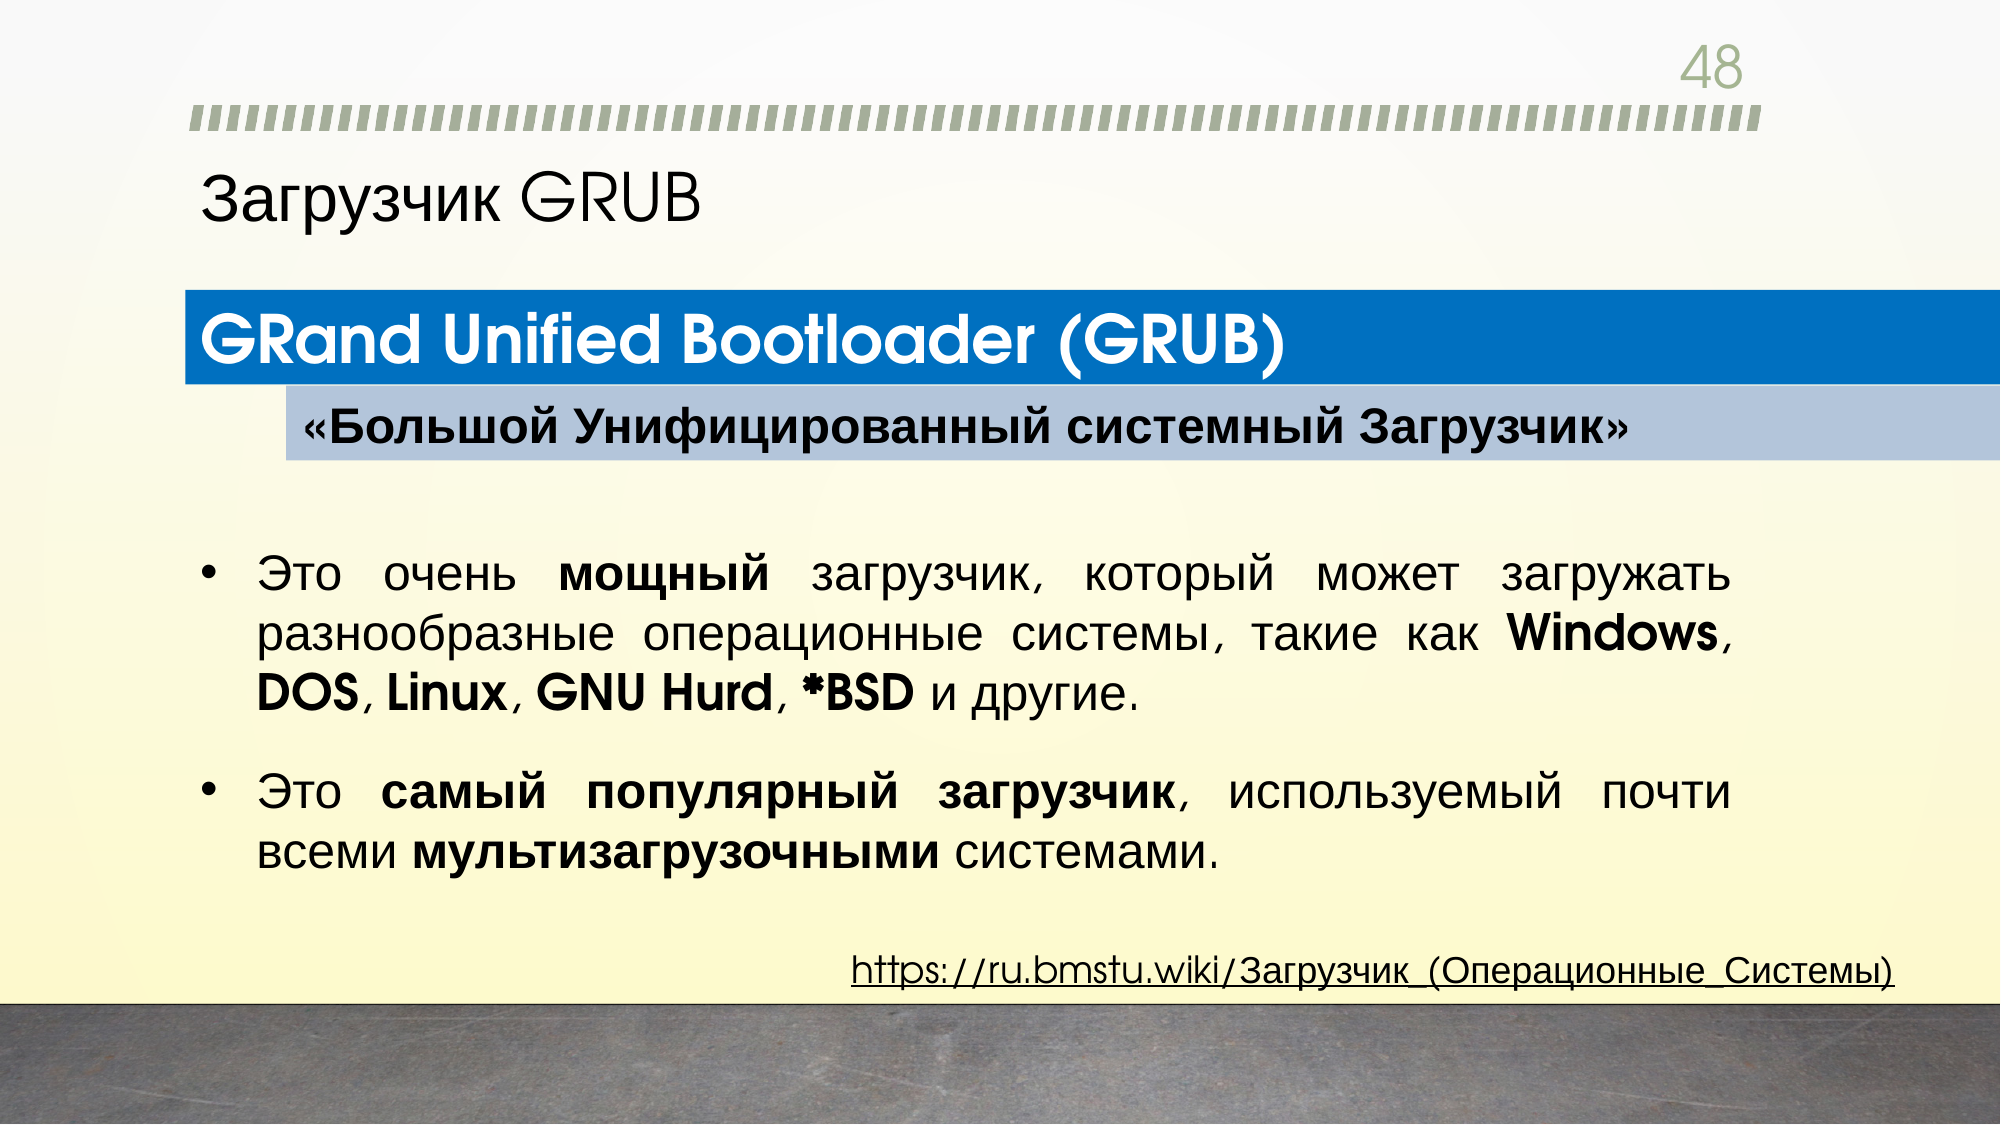

48
# Загрузчик GRUB
GRand Unified Bootloader (GRUB)
«Большой Унифицированный системный Загрузчик»
Это очень мощный загрузчик, который может загружать разнообразные операционные системы, такие как Windows, DOS, Linux, GNU Hurd, *BSD и другие.
Это самый популярный загрузчик, используемый почти всеми мультизагрузочными системами.
https://ru.bmstu.wiki/Загрузчик_(Операционные_Системы)